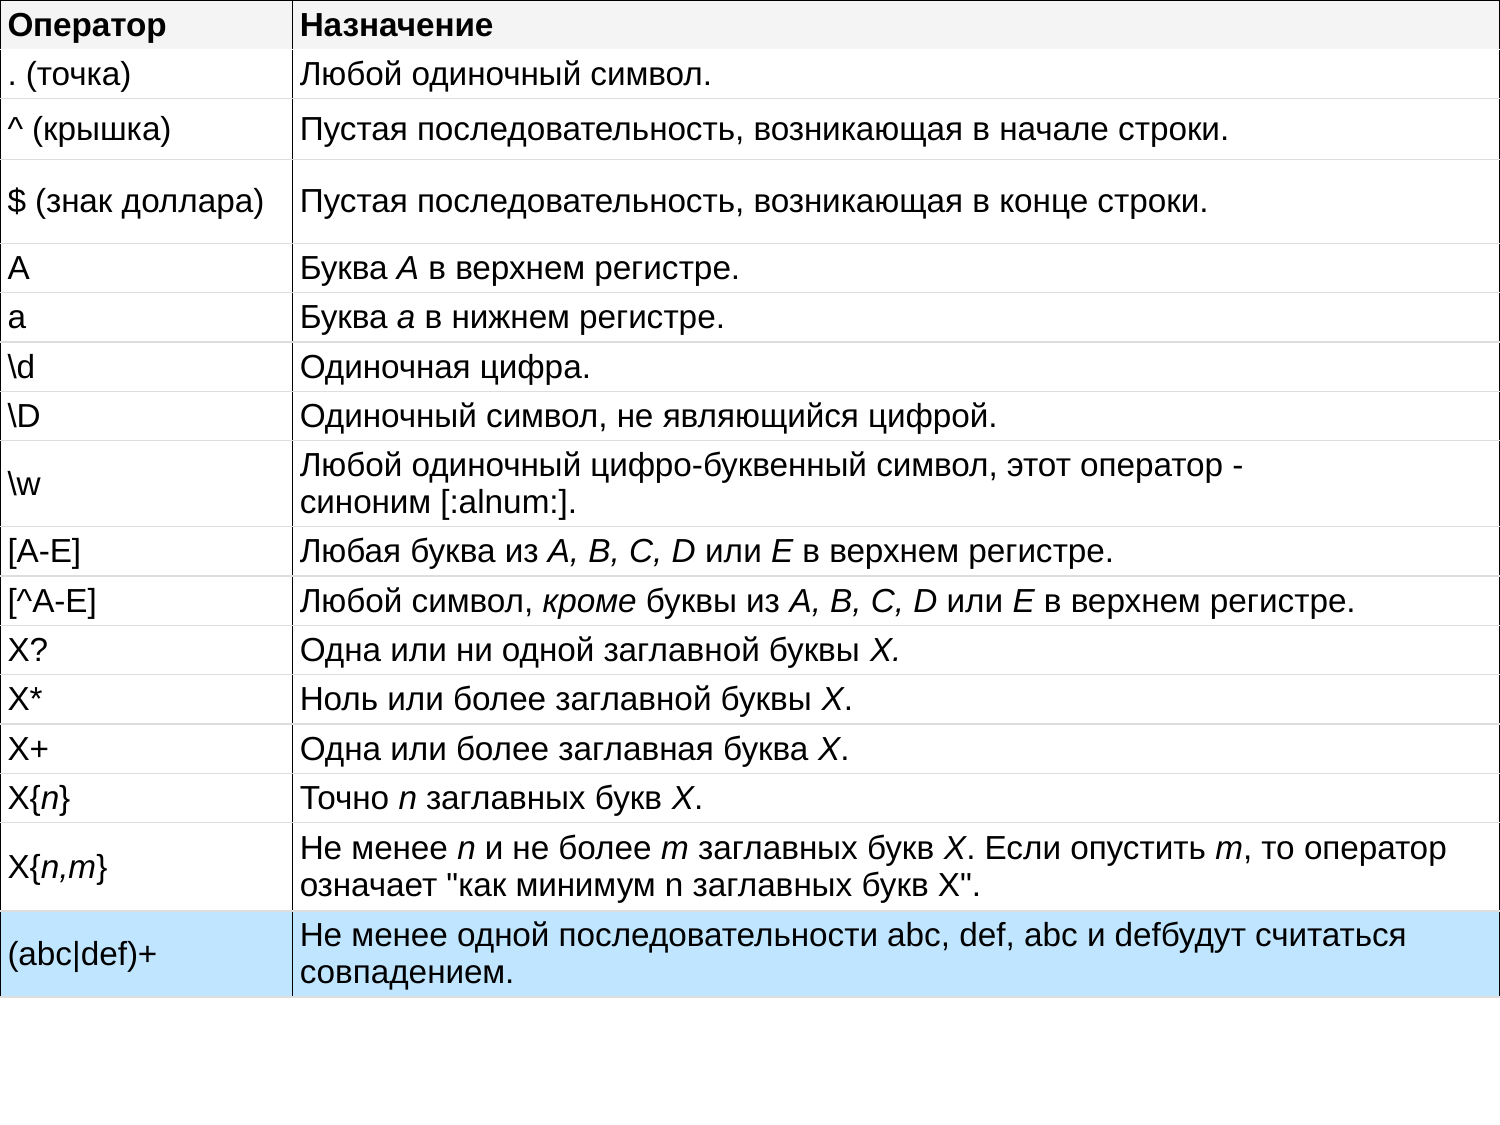

| Оператор | Назначение |
| --- | --- |
| . (точка) | Любой одиночный символ. |
| ^ (крышка) | Пустая последовательность, возникающая в начале строки. |
| $ (знак доллара) | Пустая последовательность, возникающая в конце строки. |
| A | Буква A в верхнем регистре. |
| a | Буква a в нижнем регистре. |
| \d | Одиночная цифра. |
| \D | Одиночный символ, не являющийся цифрой. |
| \w | Любой одиночный цифро-буквенный символ, этот оператор - синоним [:alnum:]. |
| [A-E] | Любая буква из A, B, C, D или E в верхнем регистре. |
| [^A-E] | Любой символ, кроме буквы из A, B, C, D или E в верхнем регистре. |
| X? | Одна или ни одной заглавной буквы X. |
| X\* | Ноль или более заглавной буквы X. |
| X+ | Одна или более заглавная буква X. |
| X{n} | Точно n заглавных букв X. |
| X{n,m} | Не менее n и не более m заглавных букв X. Если опустить m, то оператор означает "как минимум n заглавных букв X". |
| (abc|def)+ | Не менее одной последовательности abc, def, abc и defбудут считаться совпадением. |